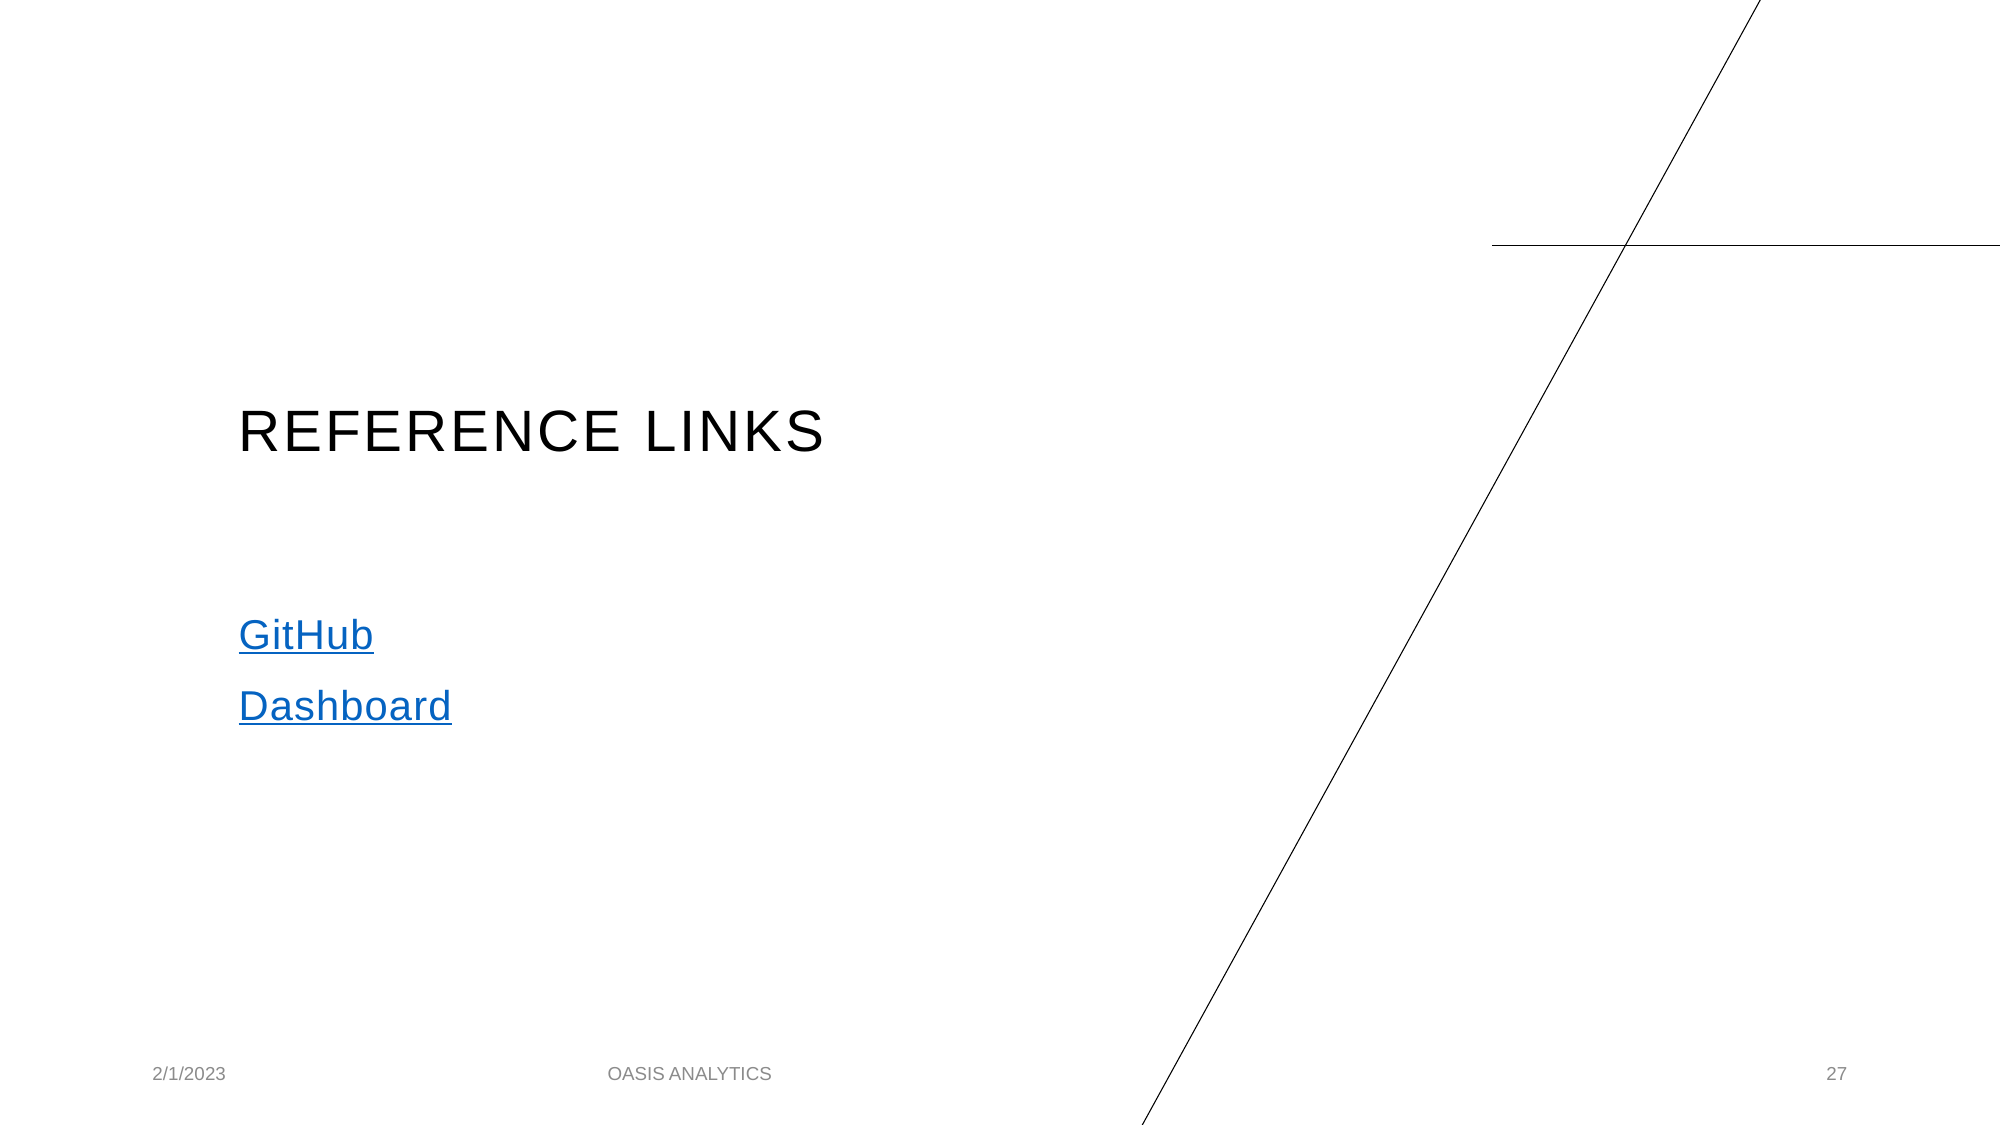

# Reference Links
GitHub
Dashboard
2/1/2023
OASIS ANALYTICS
27